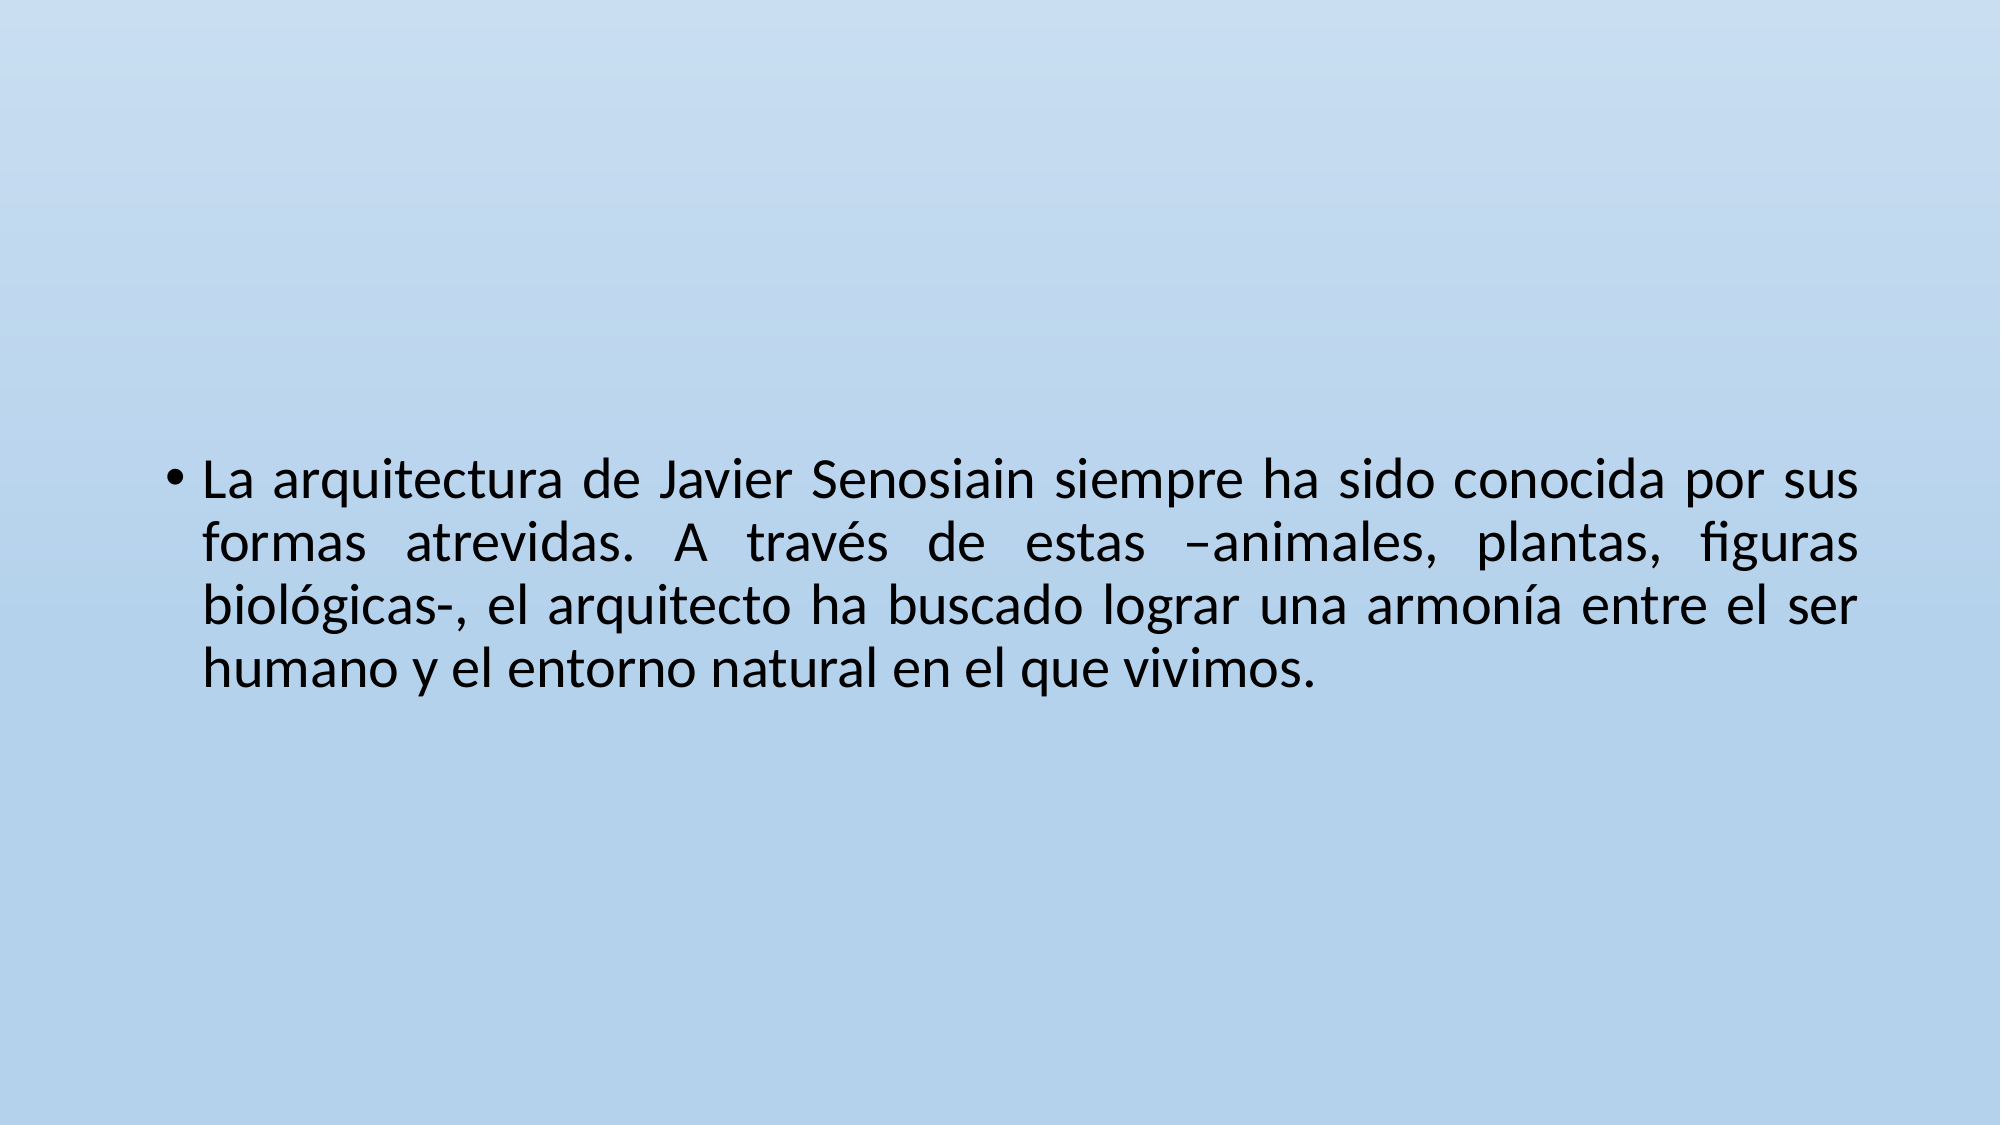

La arquitectura de Javier Senosiain siempre ha sido conocida por sus formas atrevidas. A través de estas –animales, plantas, figuras biológicas-, el arquitecto ha buscado lograr una armonía entre el ser humano y el entorno natural en el que vivimos.